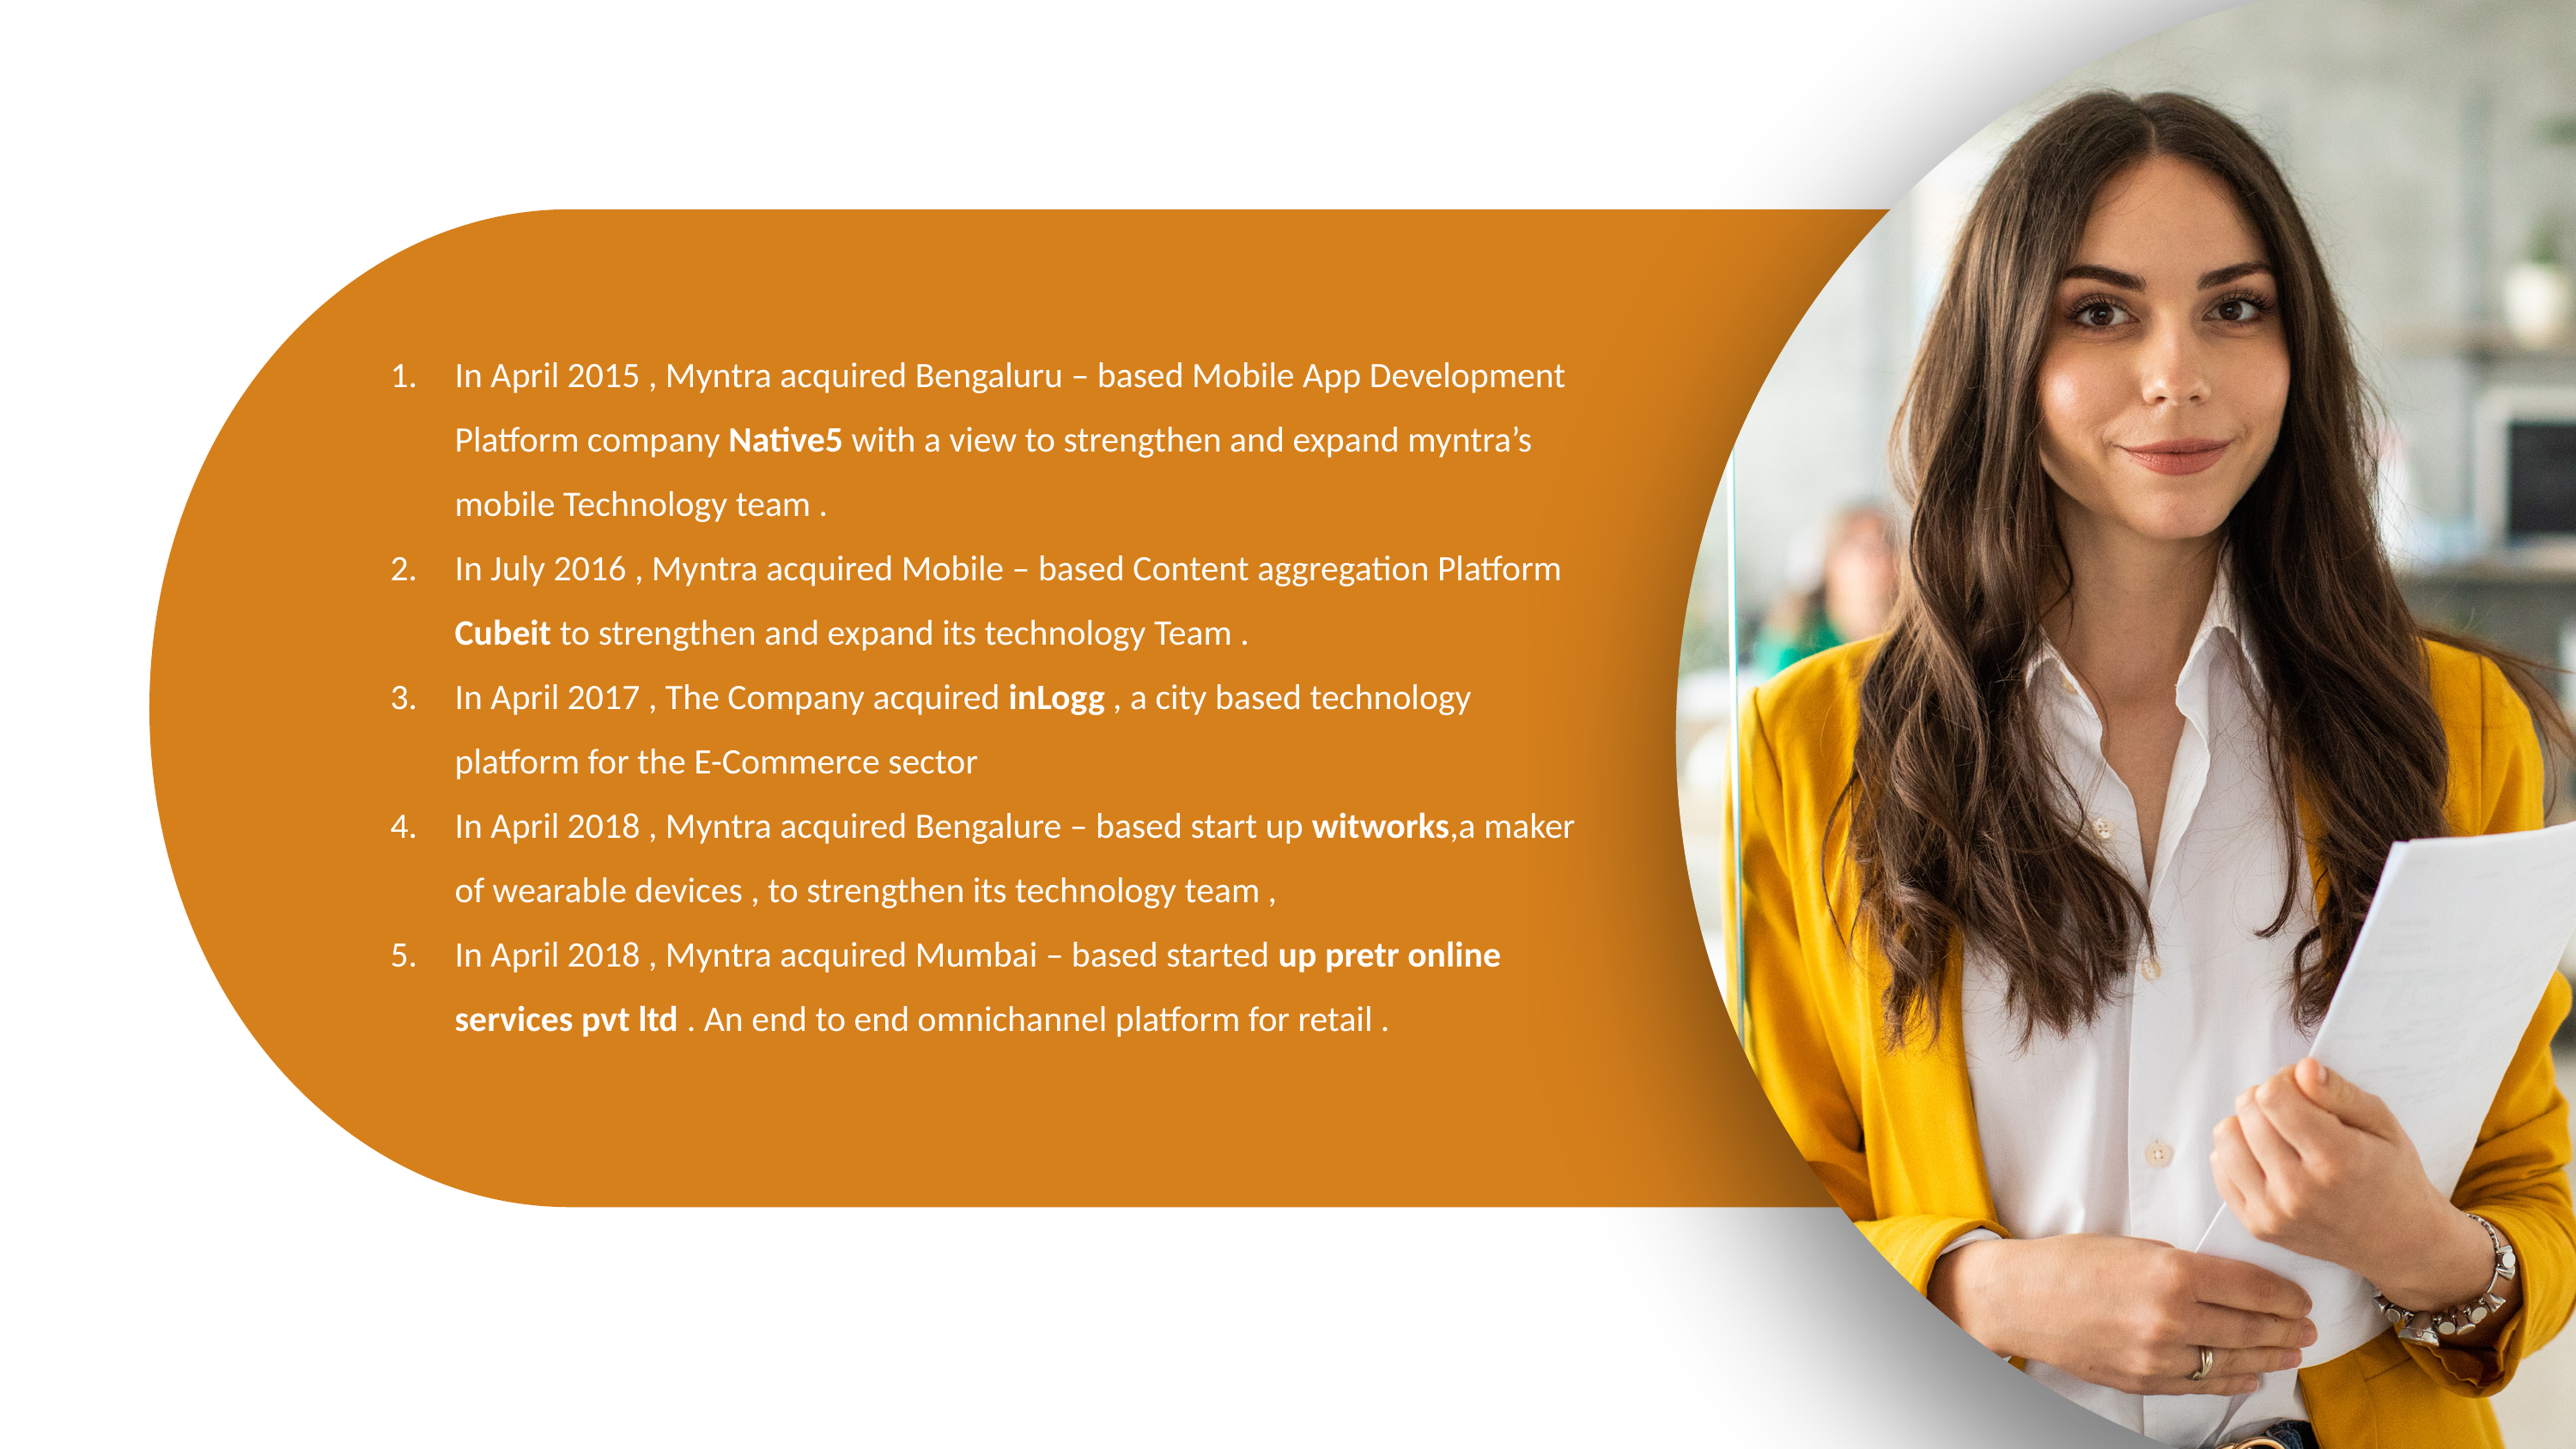

In April 2015 , Myntra acquired Bengaluru – based Mobile App Development Platform company Native5 with a view to strengthen and expand myntra’s mobile Technology team .
In July 2016 , Myntra acquired Mobile – based Content aggregation Platform Cubeit to strengthen and expand its technology Team .
In April 2017 , The Company acquired inLogg , a city based technology platform for the E-Commerce sector
In April 2018 , Myntra acquired Bengalure – based start up witworks,a maker of wearable devices , to strengthen its technology team ,
In April 2018 , Myntra acquired Mumbai – based started up pretr online services pvt ltd . An end to end omnichannel platform for retail .